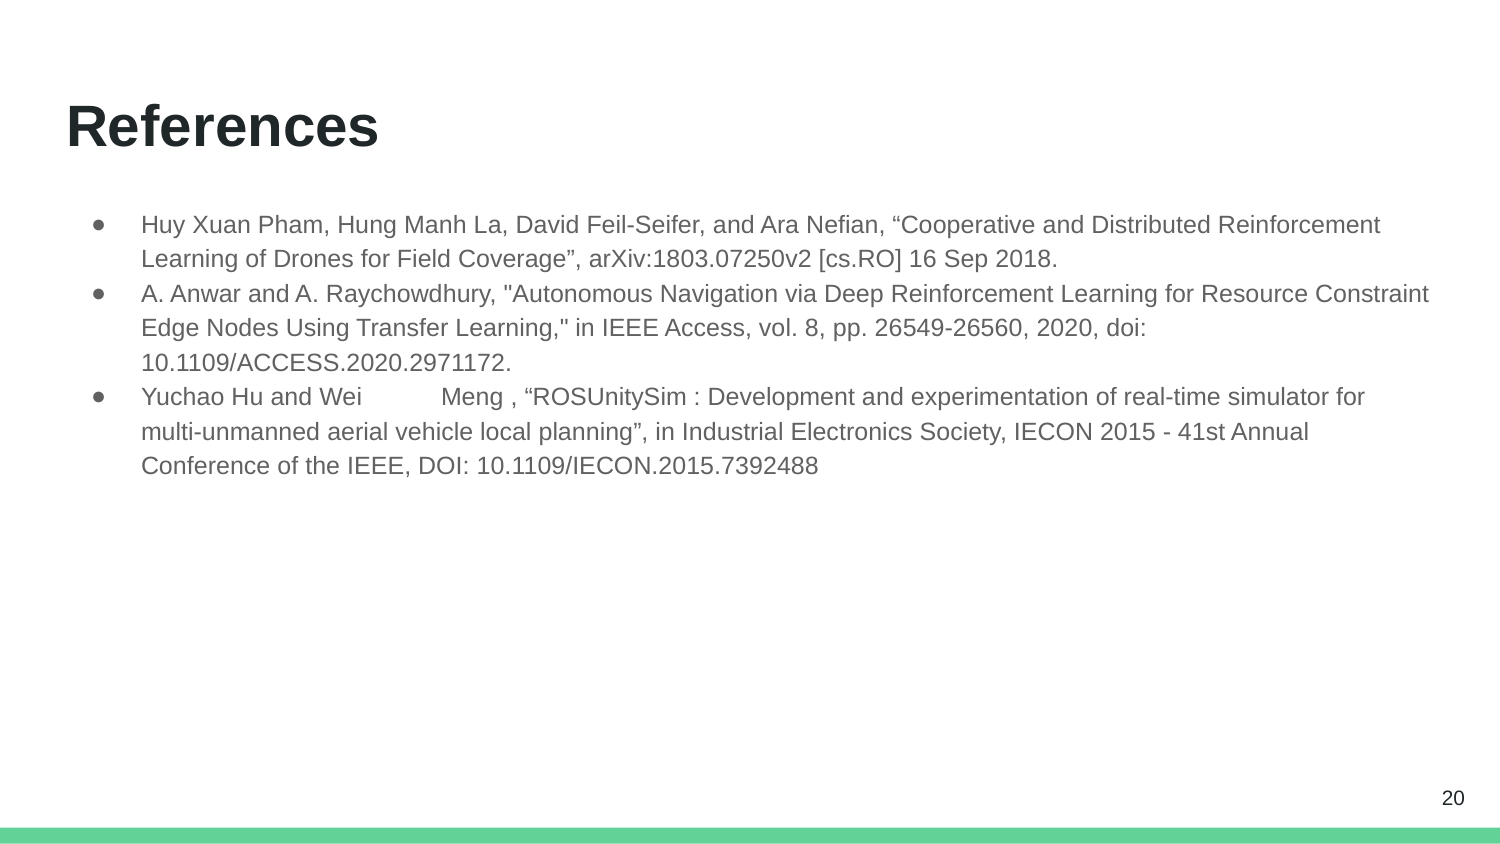

# References
Huy Xuan Pham, Hung Manh La, David Feil-Seifer, and Ara Nefian, “Cooperative and Distributed Reinforcement Learning of Drones for Field Coverage”, arXiv:1803.07250v2 [cs.RO] 16 Sep 2018.
A. Anwar and A. Raychowdhury, "Autonomous Navigation via Deep Reinforcement Learning for Resource Constraint Edge Nodes Using Transfer Learning," in IEEE Access, vol. 8, pp. 26549-26560, 2020, doi: 10.1109/ACCESS.2020.2971172.
Yuchao Hu and Wei	Meng , “ROSUnitySim : Development and experimentation of real-time simulator for multi-unmanned aerial vehicle local planning”, in Industrial Electronics Society, IECON 2015 - 41st Annual Conference of the IEEE, DOI: 10.1109/IECON.2015.7392488
20